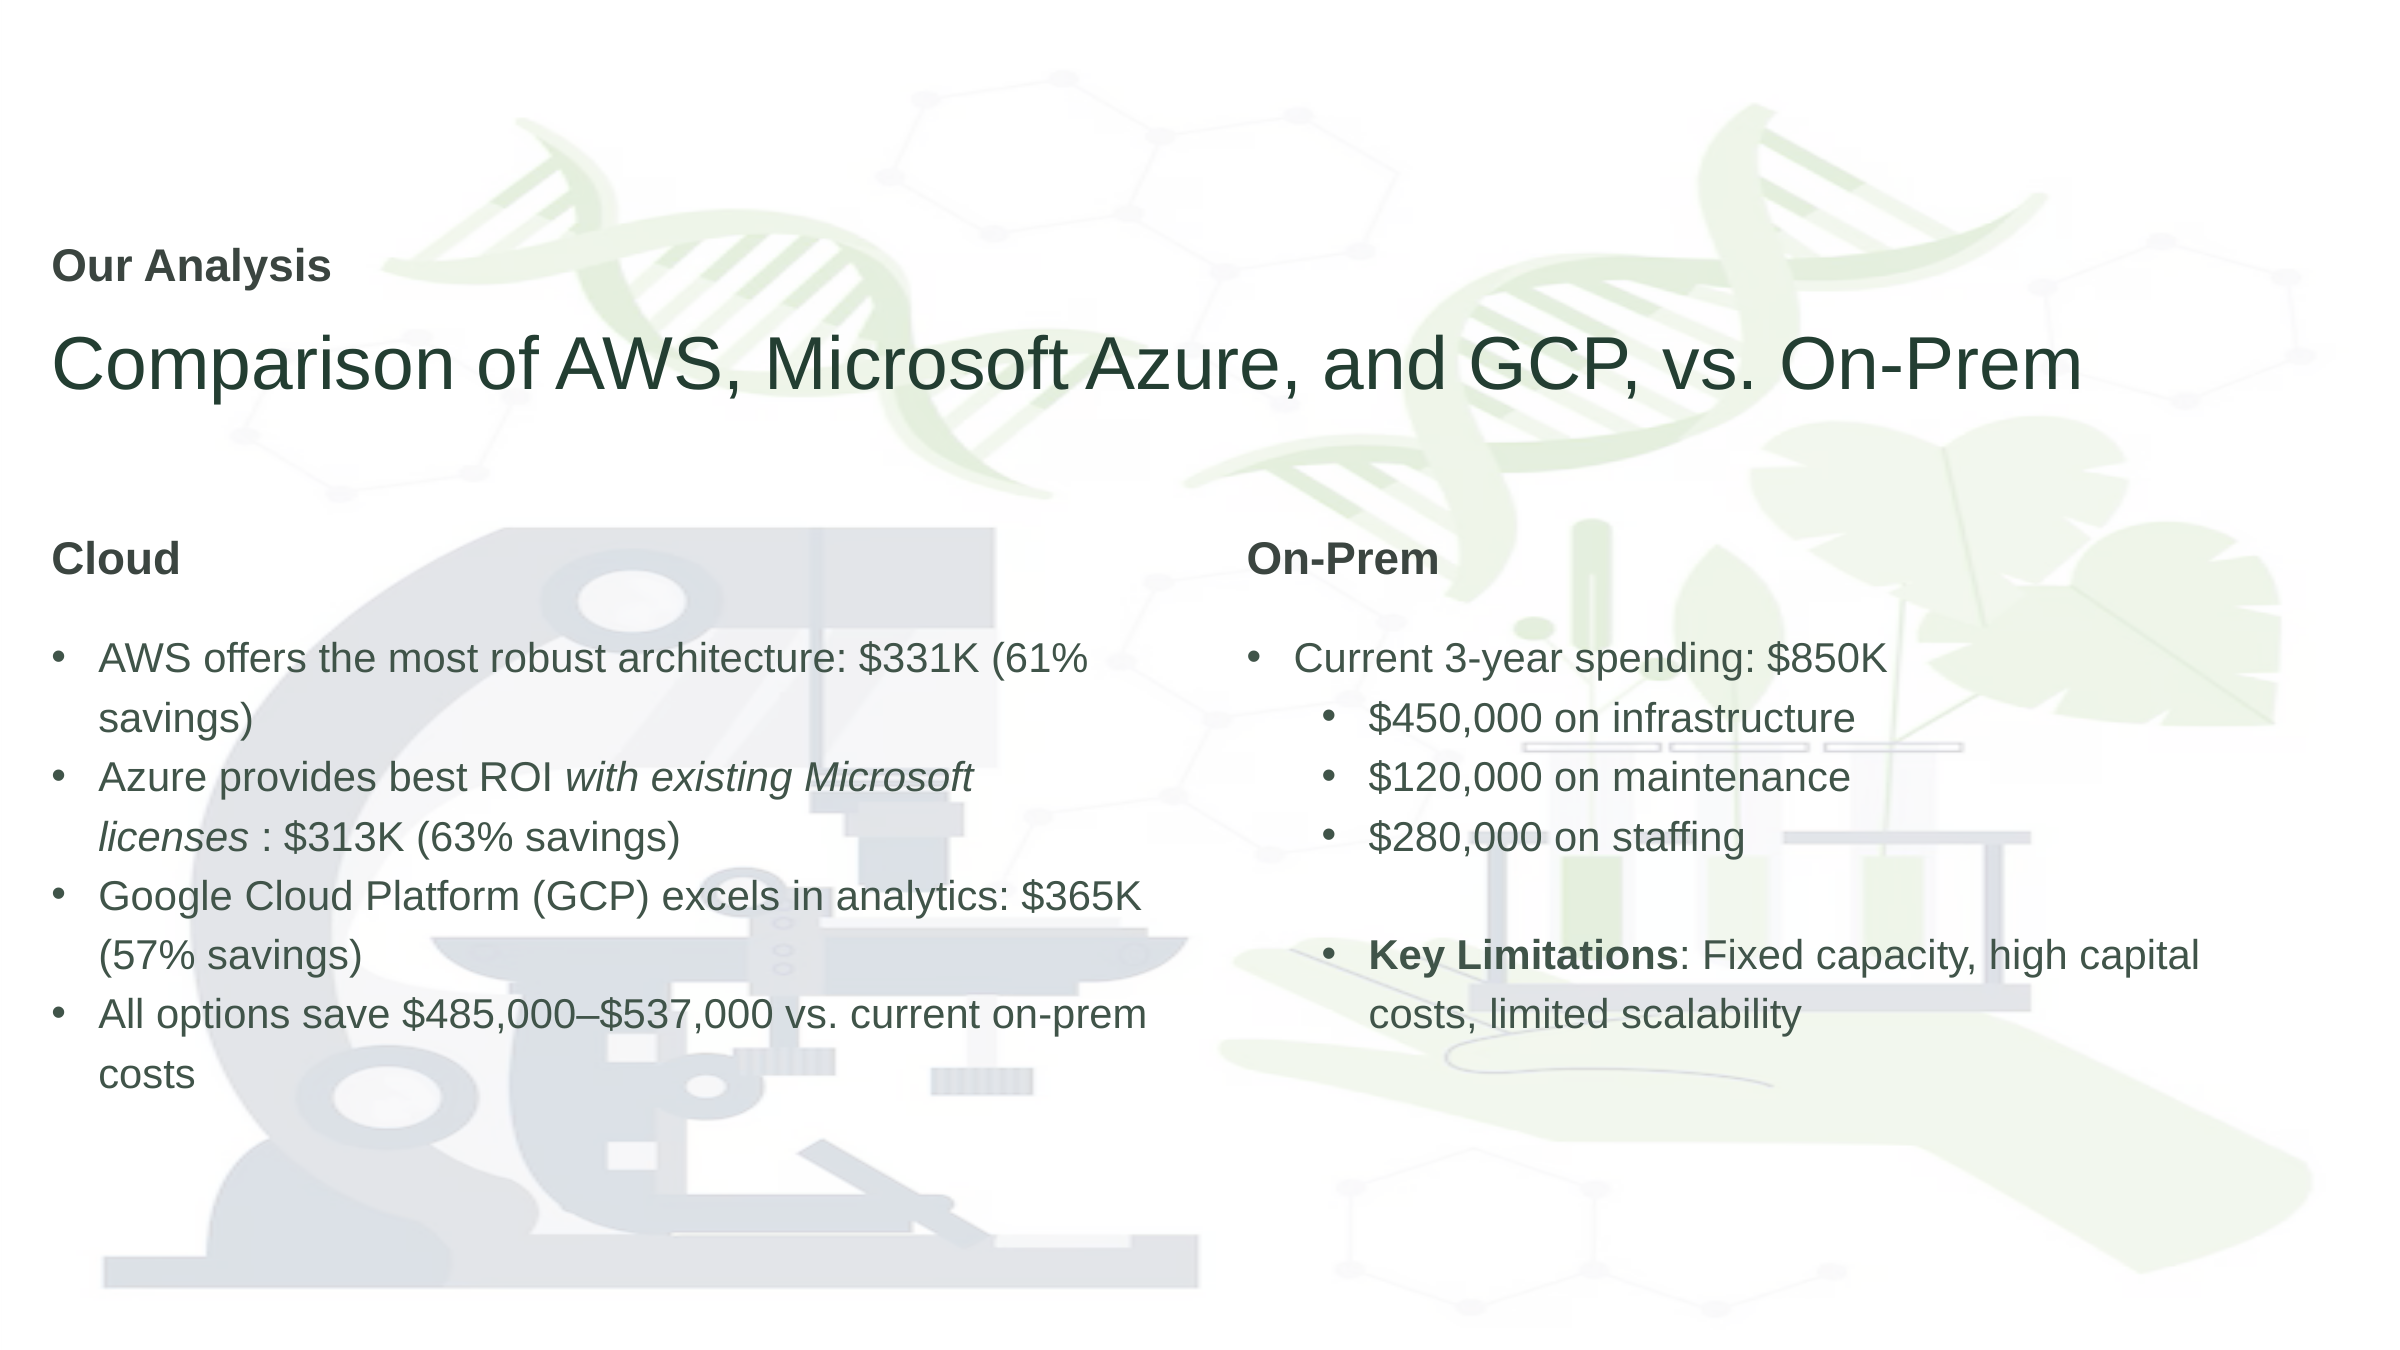

Our Analysis
Comparison of AWS, Microsoft Azure, and GCP, vs. On-Prem
Cloud
On-Prem
AWS offers the most robust architecture: $331K (61% savings)
Azure provides best ROI with existing Microsoft licenses : $313K (63% savings)
Google Cloud Platform (GCP) excels in analytics: $365K (57% savings)
All options save $485,000–$537,000 vs. current on-prem costs
Current 3-year spending: $850K
$450,000 on infrastructure
$120,000 on maintenance
$280,000 on staffing

Key Limitations: Fixed capacity, high capital costs, limited scalability